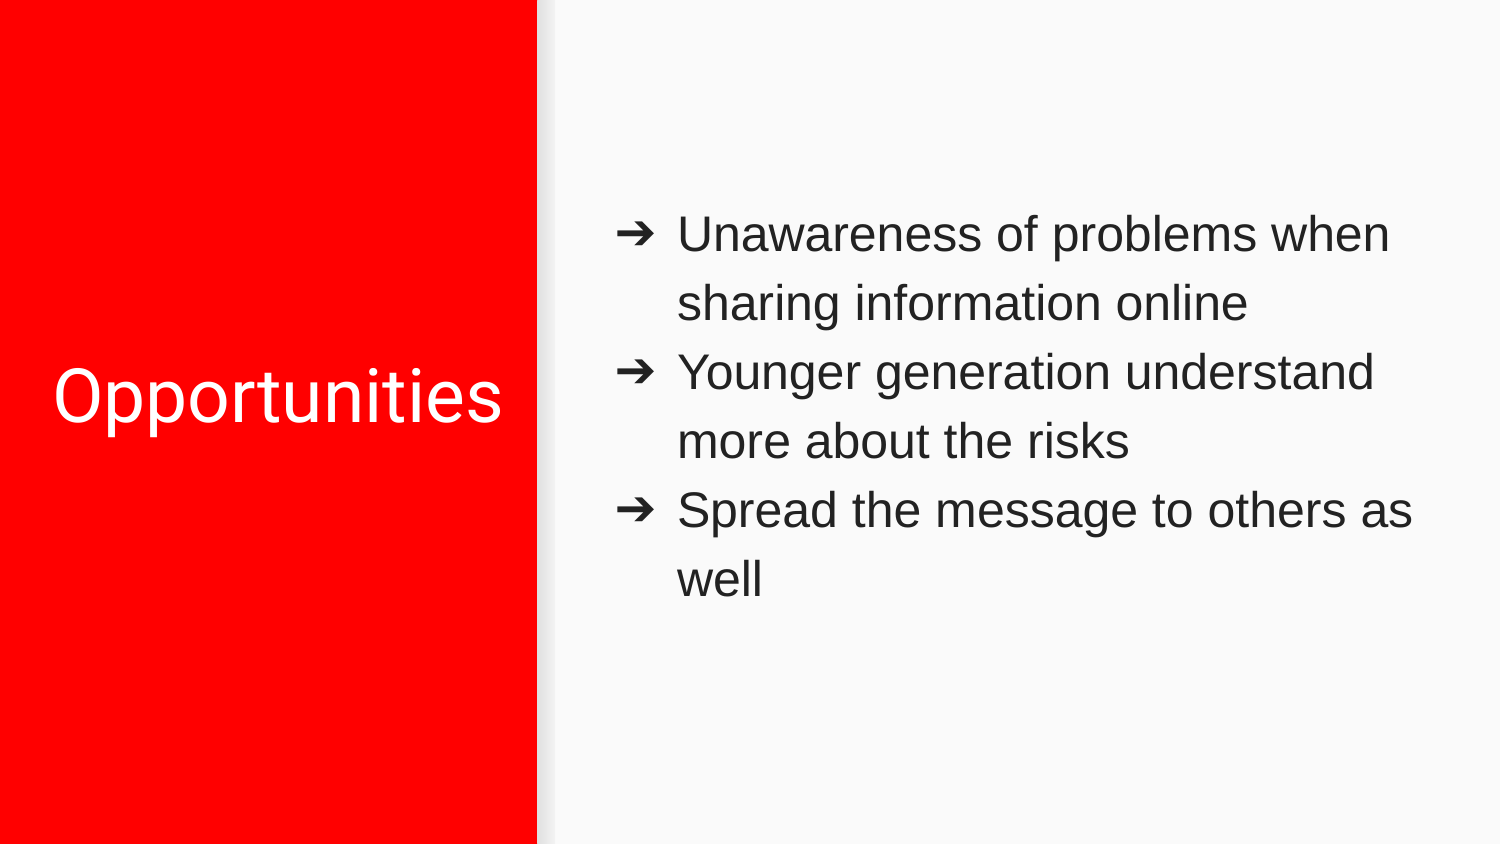

Unawareness of problems when sharing information online
Younger generation understand more about the risks
Spread the message to others as well
# Opportunities